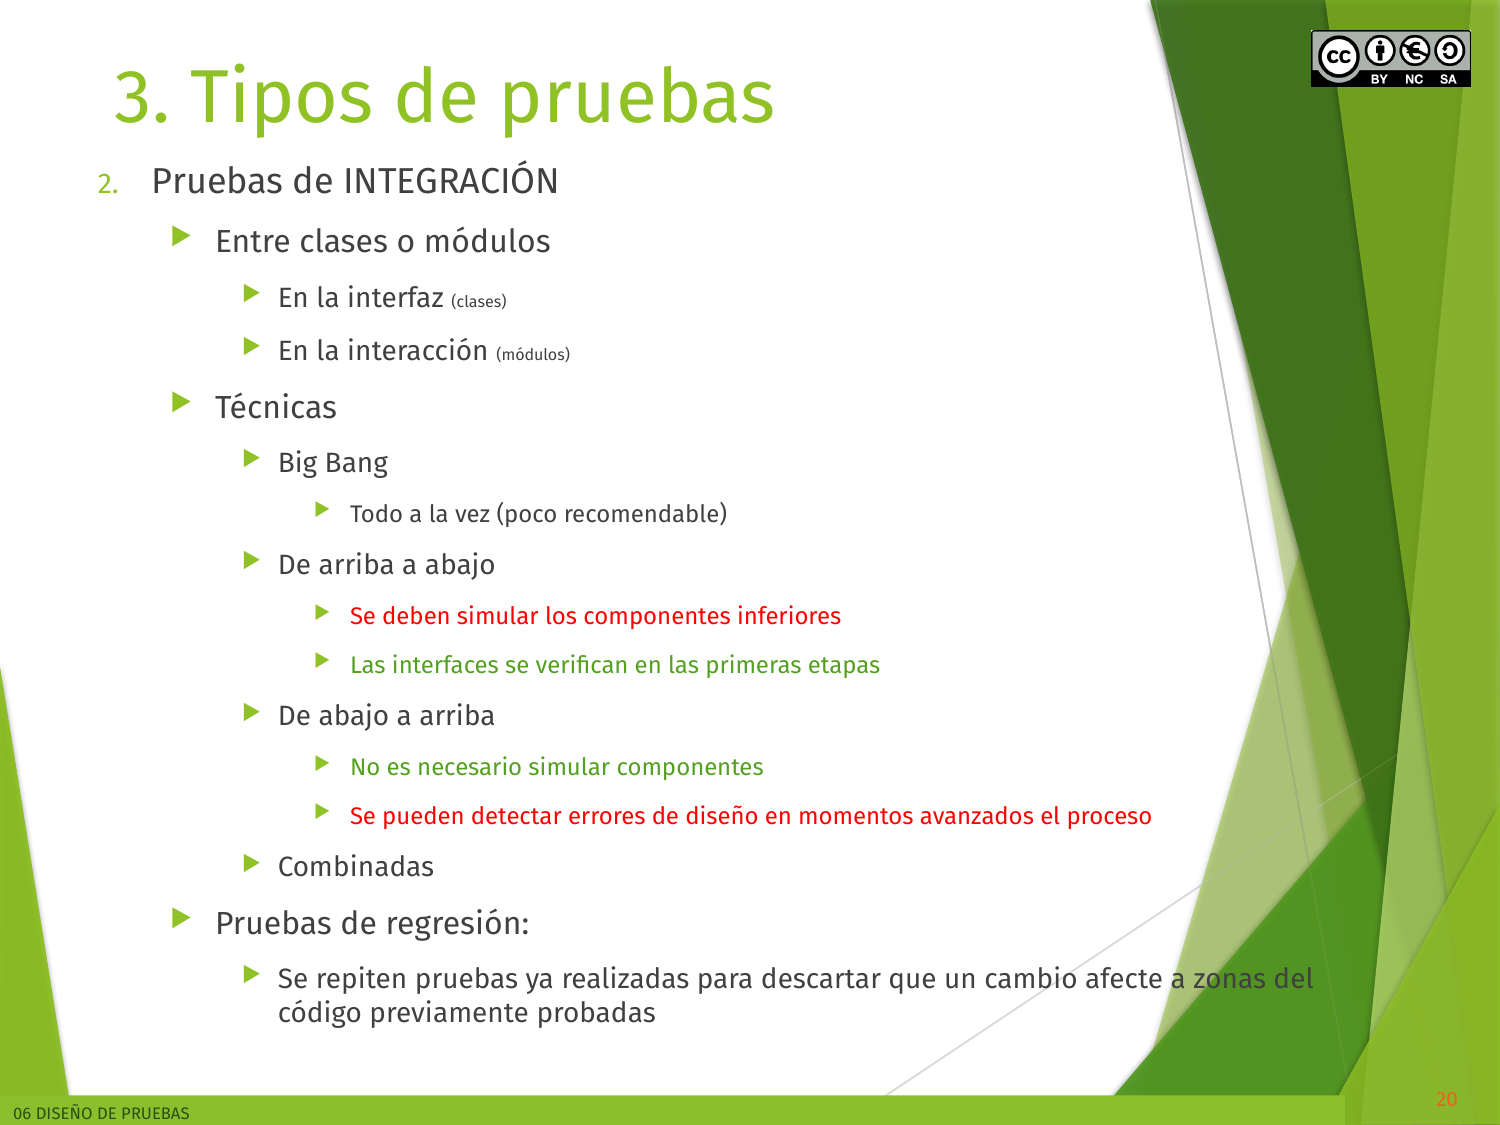

# 3. Tipos de pruebas
Pruebas de INTEGRACIÓN
Entre clases o módulos
En la interfaz (clases)
En la interacción (módulos)
Técnicas
Big Bang
Todo a la vez (poco recomendable)
De arriba a abajo
Se deben simular los componentes inferiores
Las interfaces se verifican en las primeras etapas
De abajo a arriba
No es necesario simular componentes
Se pueden detectar errores de diseño en momentos avanzados el proceso
Combinadas
Pruebas de regresión:
Se repiten pruebas ya realizadas para descartar que un cambio afecte a zonas del código previamente probadas